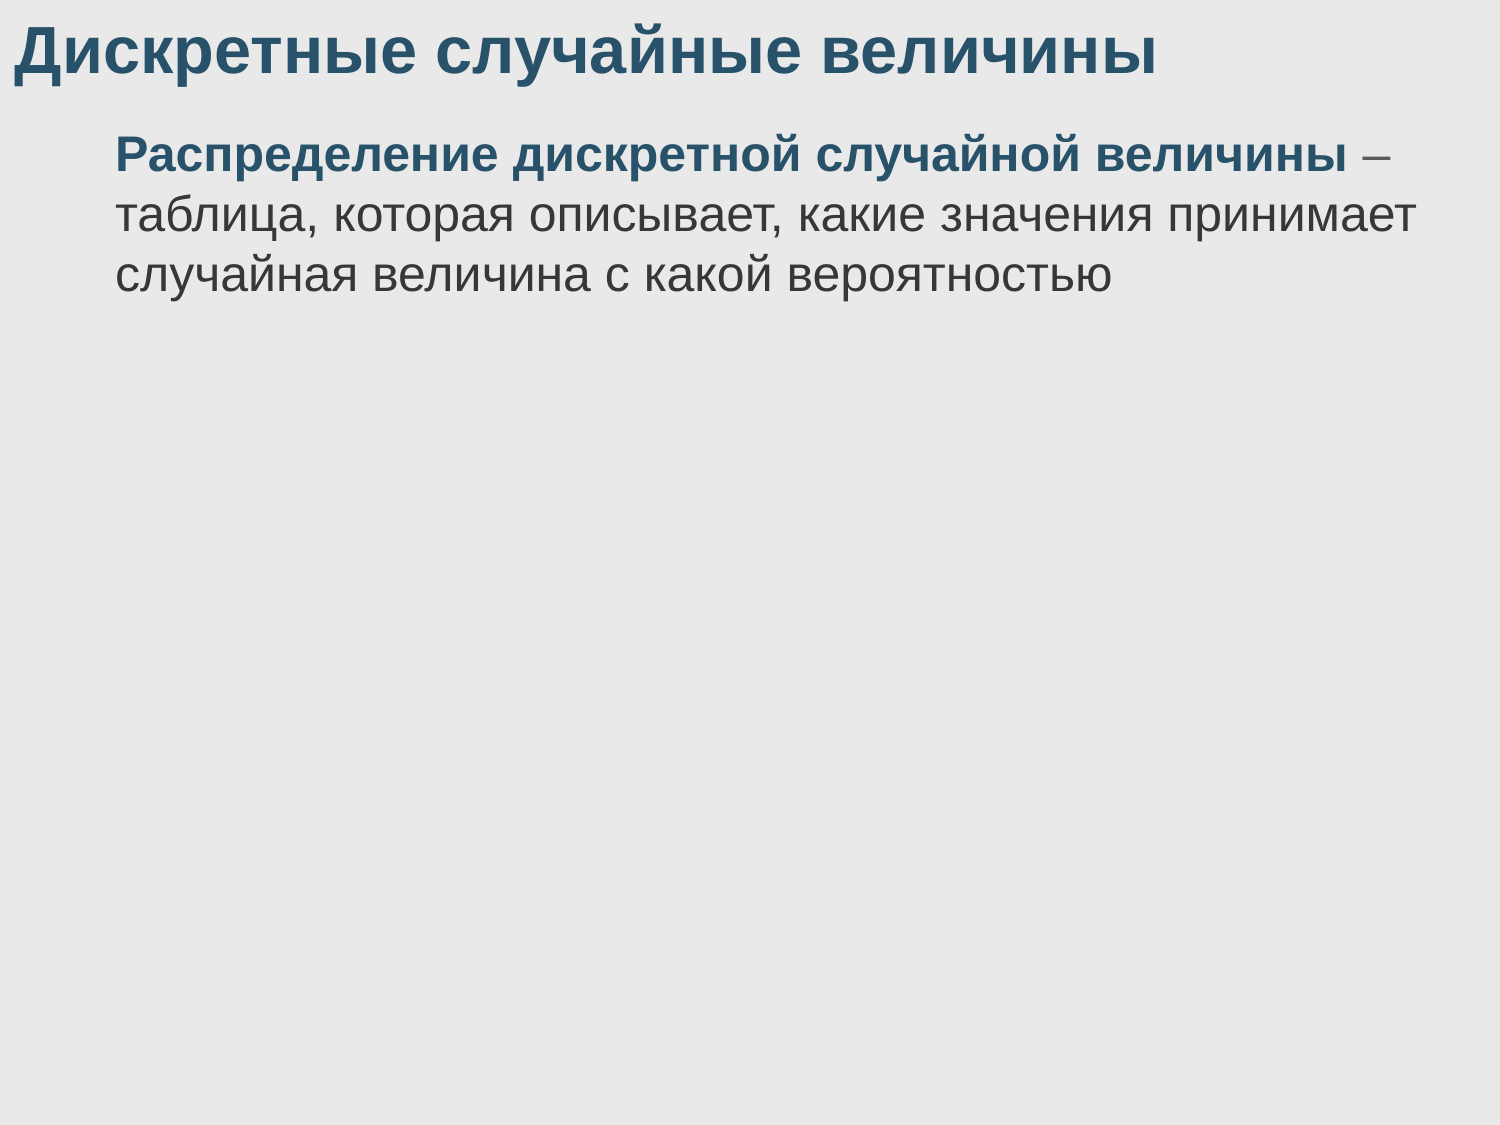

Дискретные случайные величины
Распределение дискретной случайной величины – таблица, которая описывает, какие значения принимает случайная величина с какой вероятностью